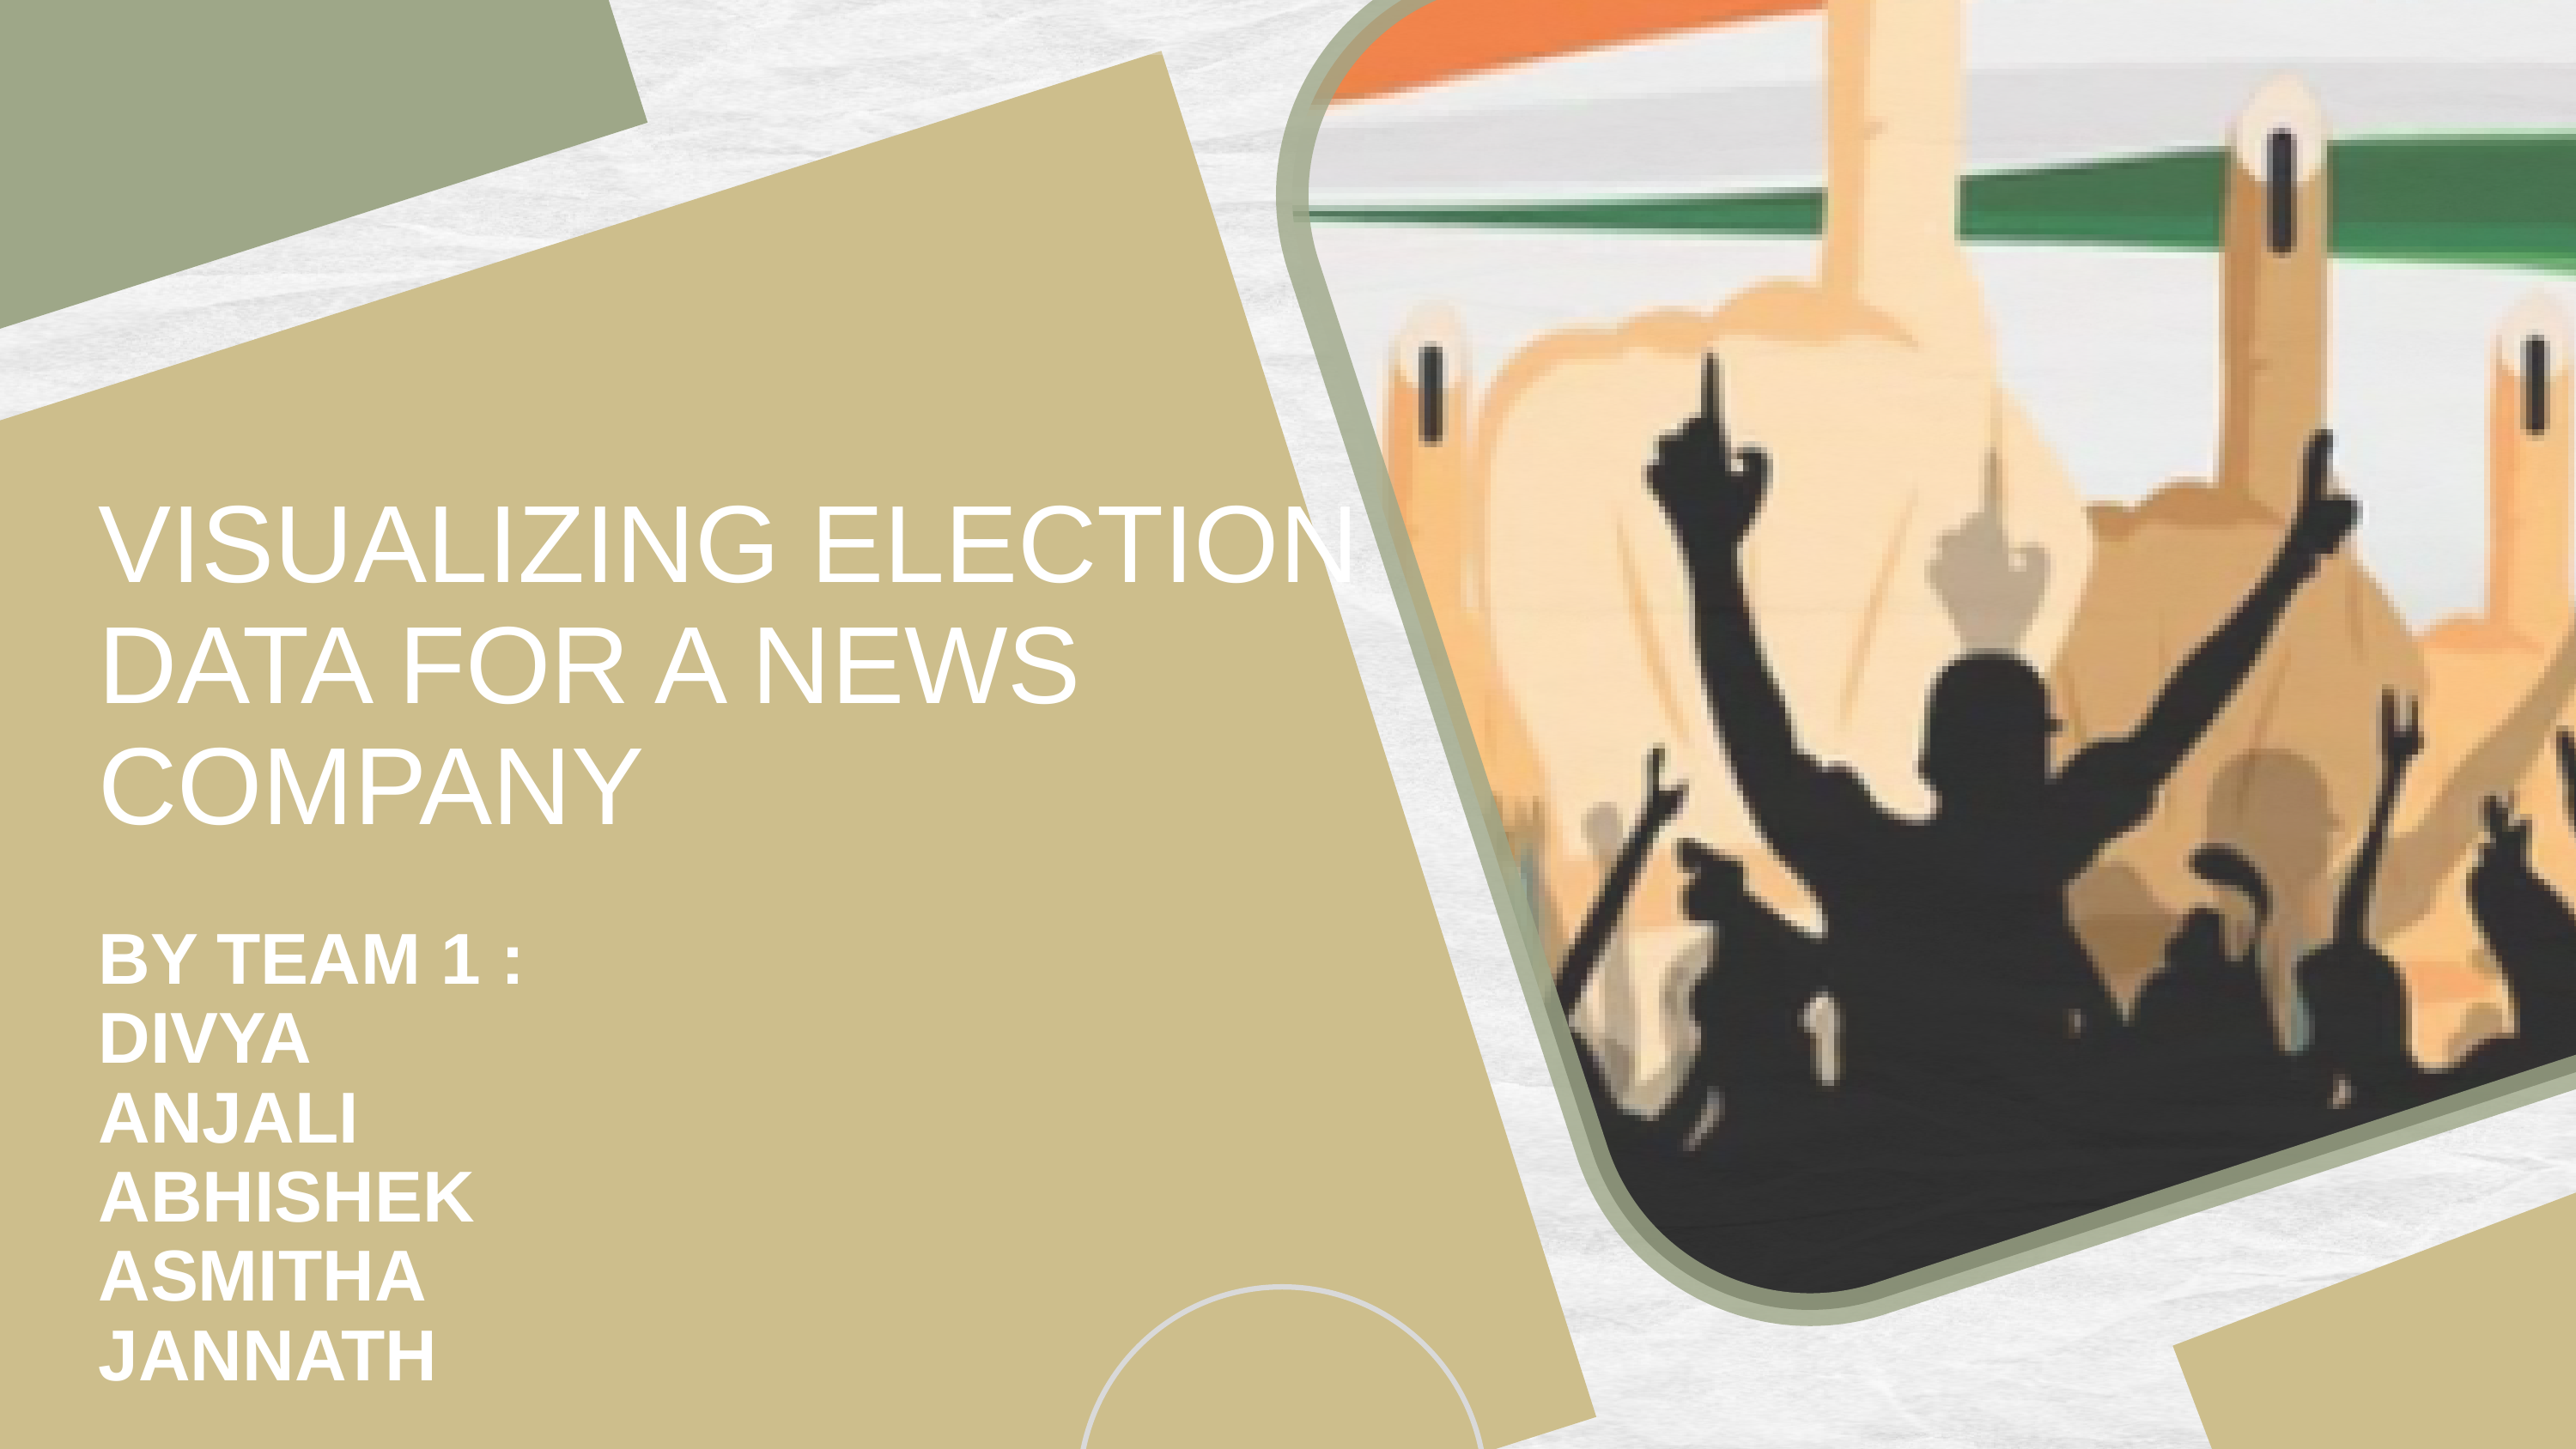

VISUALIZING ELECTION DATA FOR A NEWS COMPANY
BY TEAM 1 :
DIVYA
ANJALI
ABHISHEK
ASMITHA
JANNATH